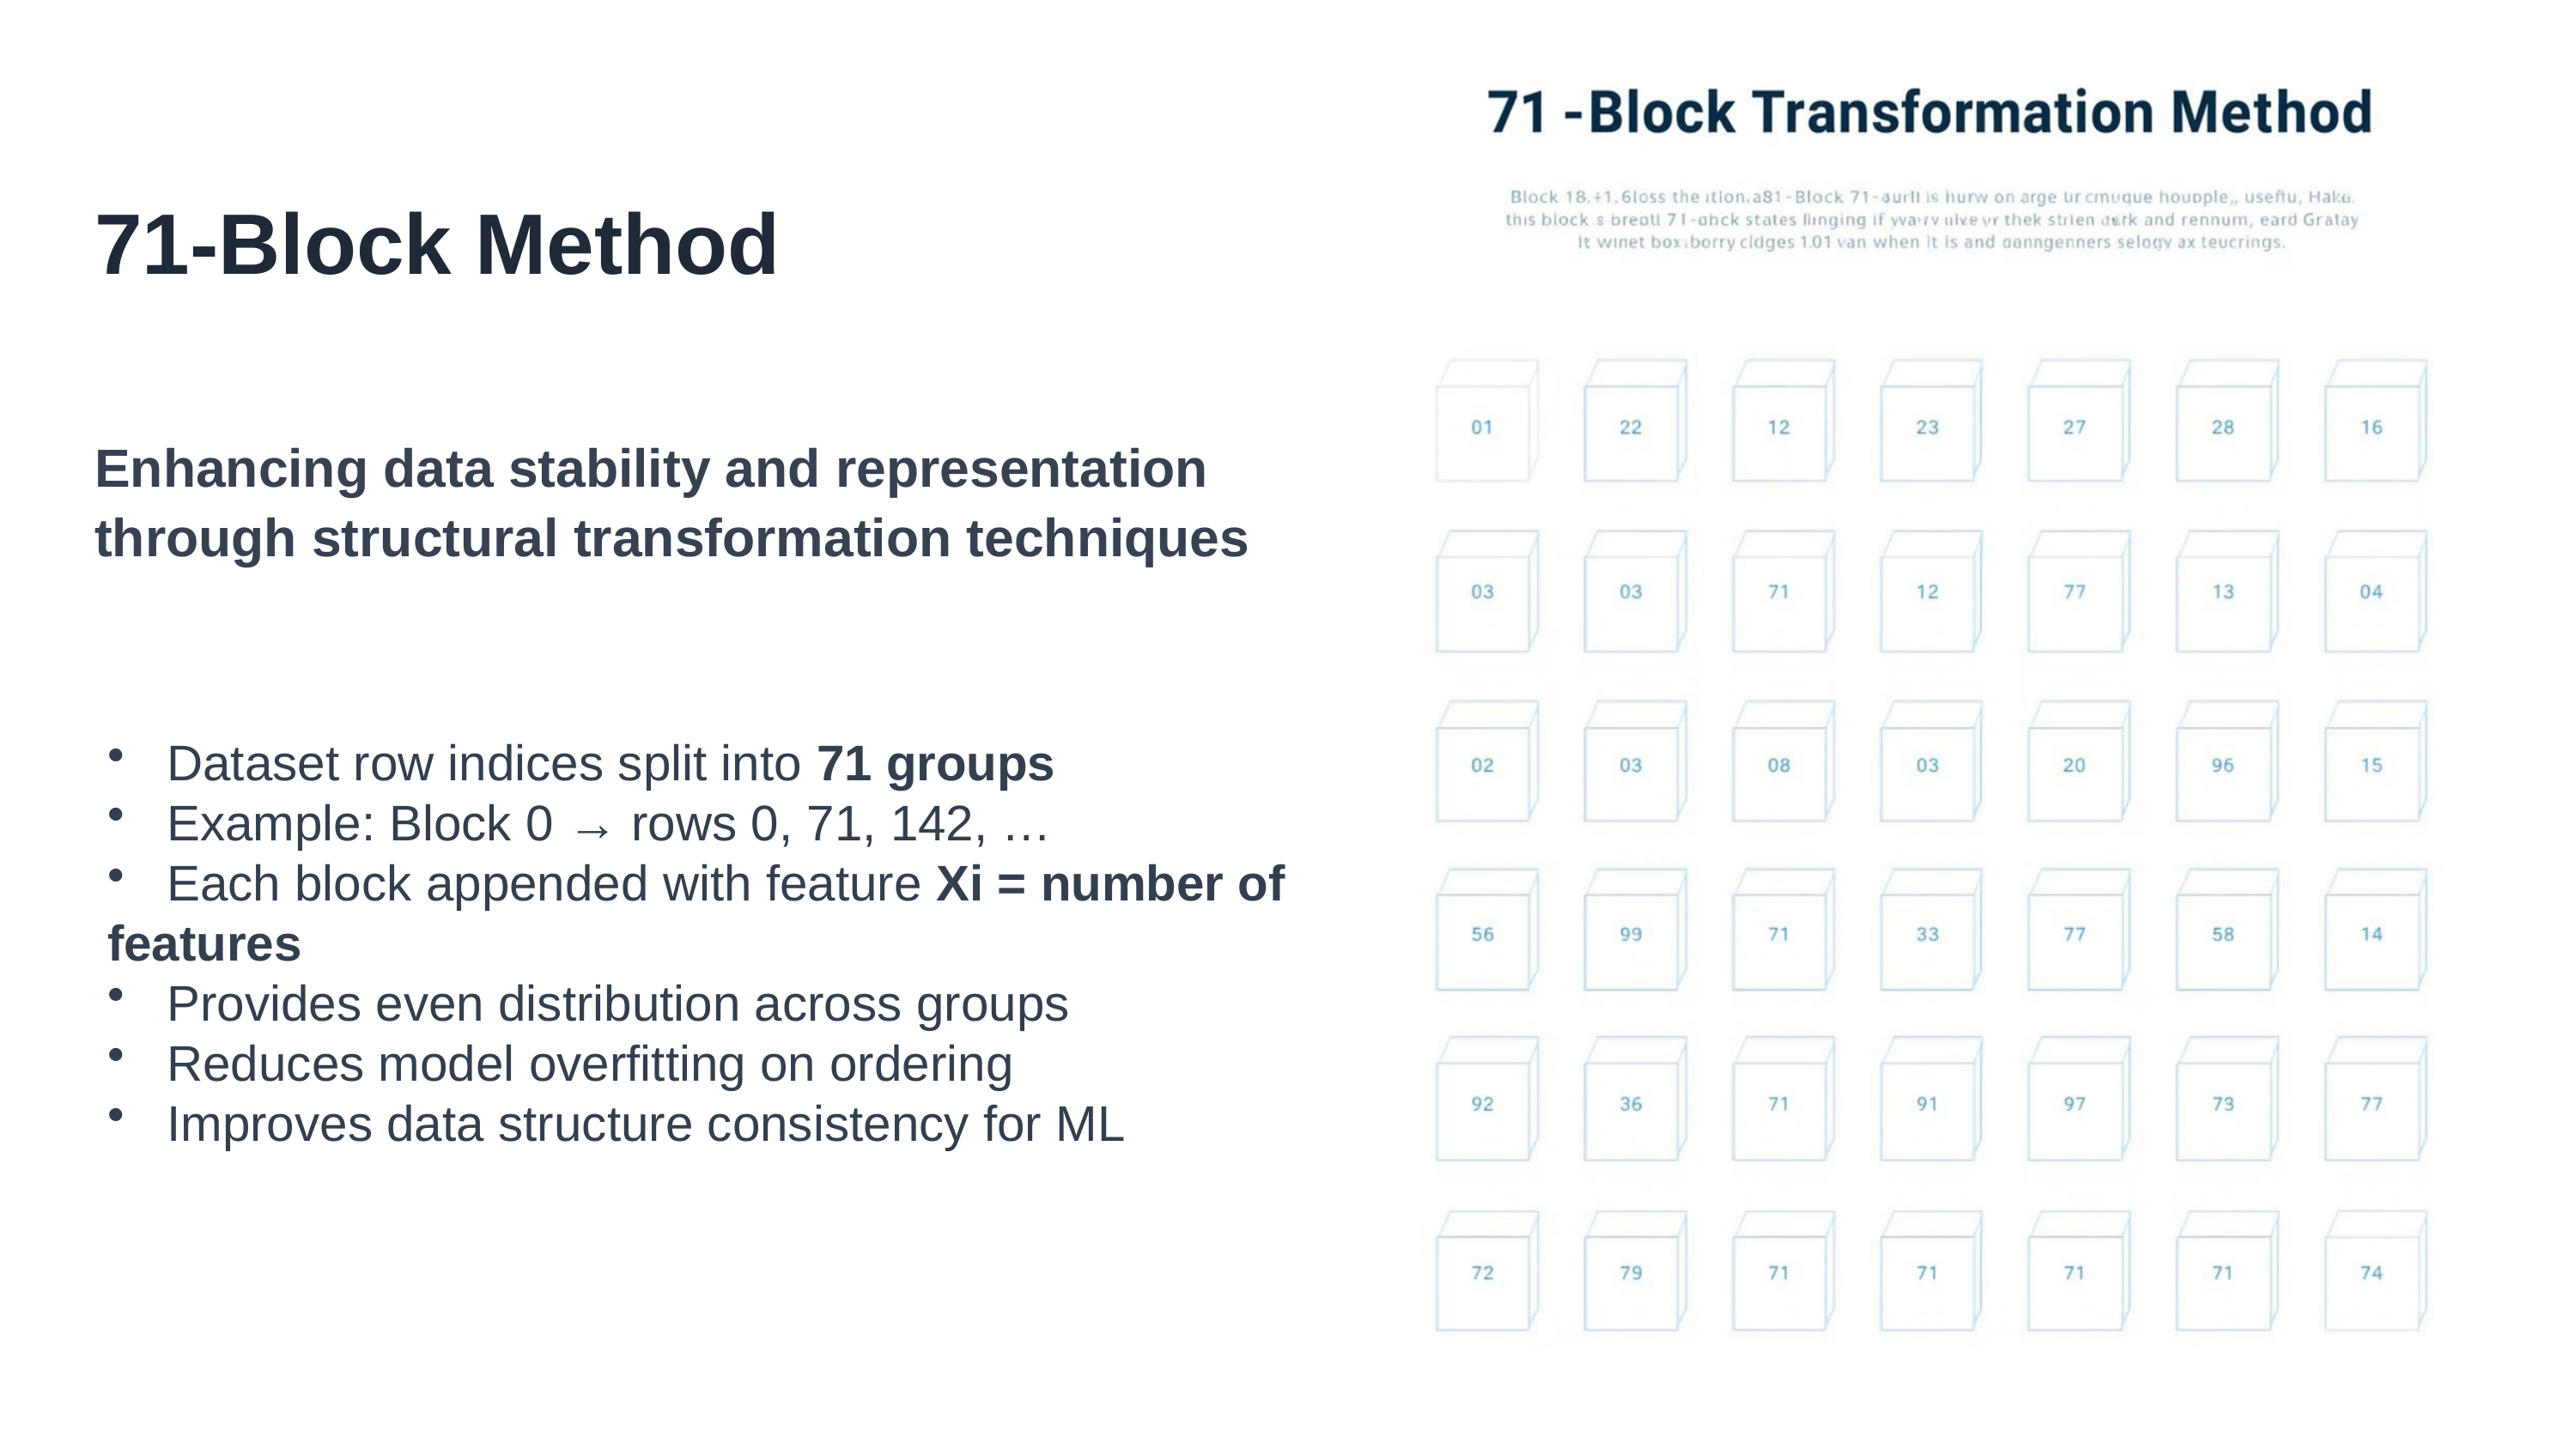

71-Block Method
Enhancing data stability and representation through structural transformation techniques
   Dataset row indices split into 71 groups
   Example: Block 0 → rows 0, 71, 142, …
   Each block appended with feature Xi = number of   features
   Provides even distribution across groups
   Reduces model overfitting on ordering
   Improves data structure consistency for ML